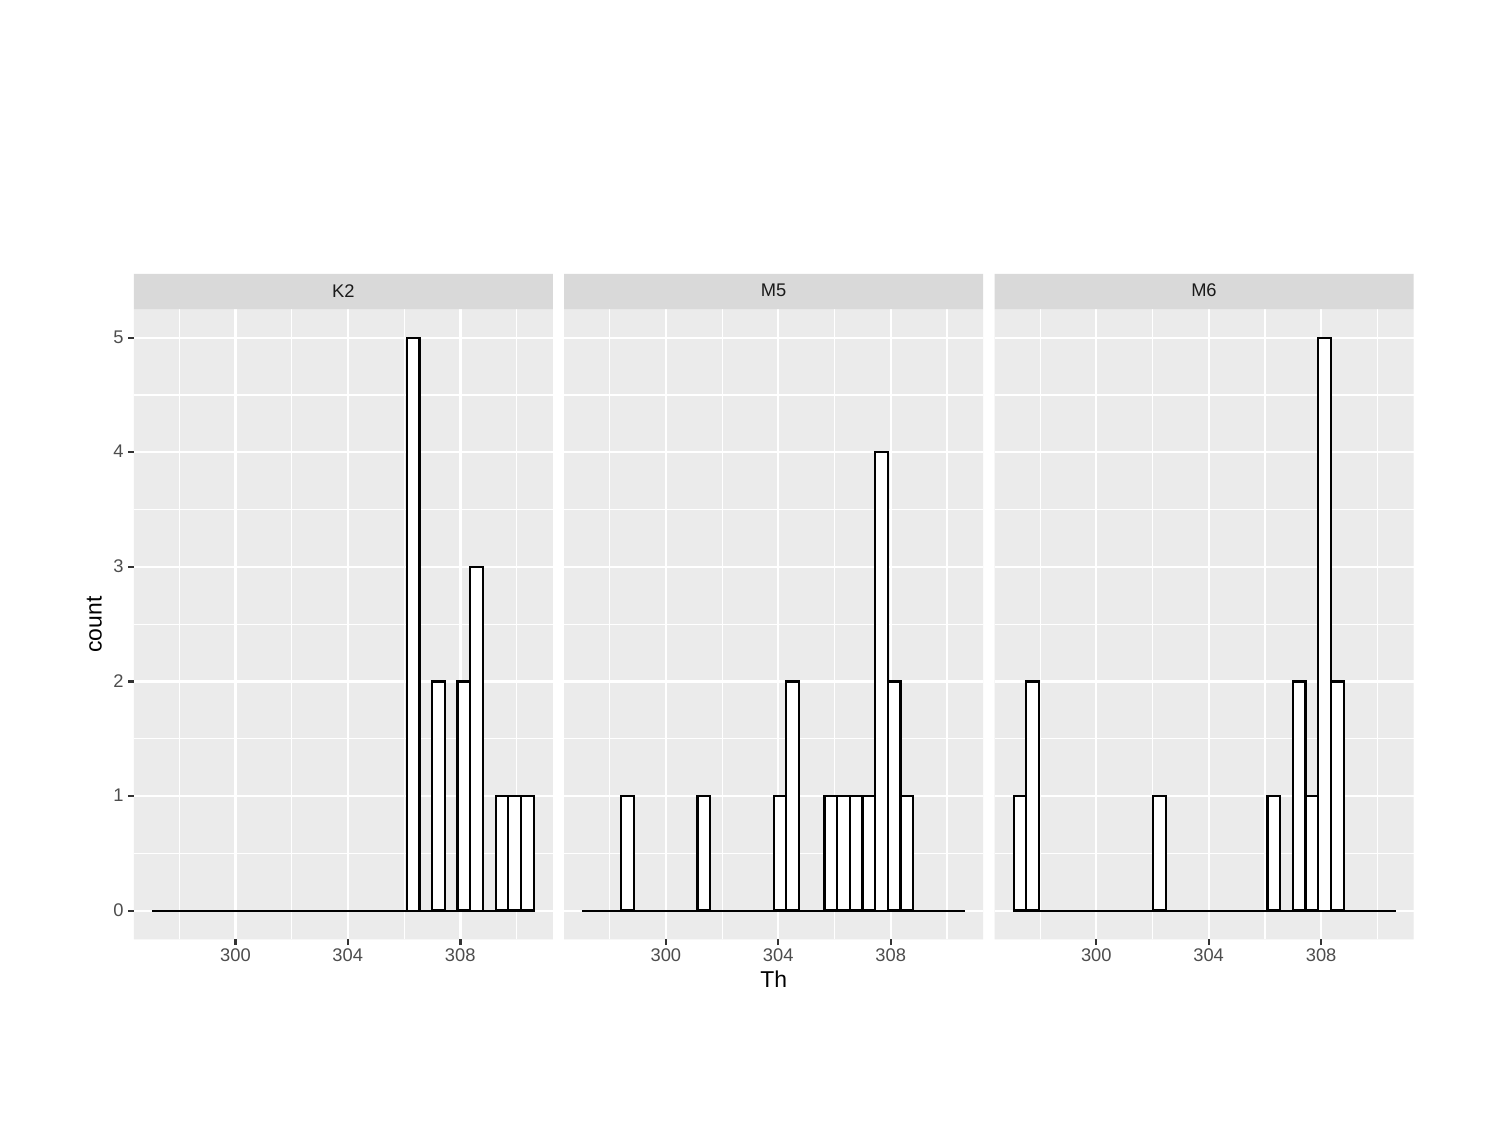

M6
M5
K2

5

4

3

count

2

1

0

300
304
308
300
304
308
300
304
308
Th